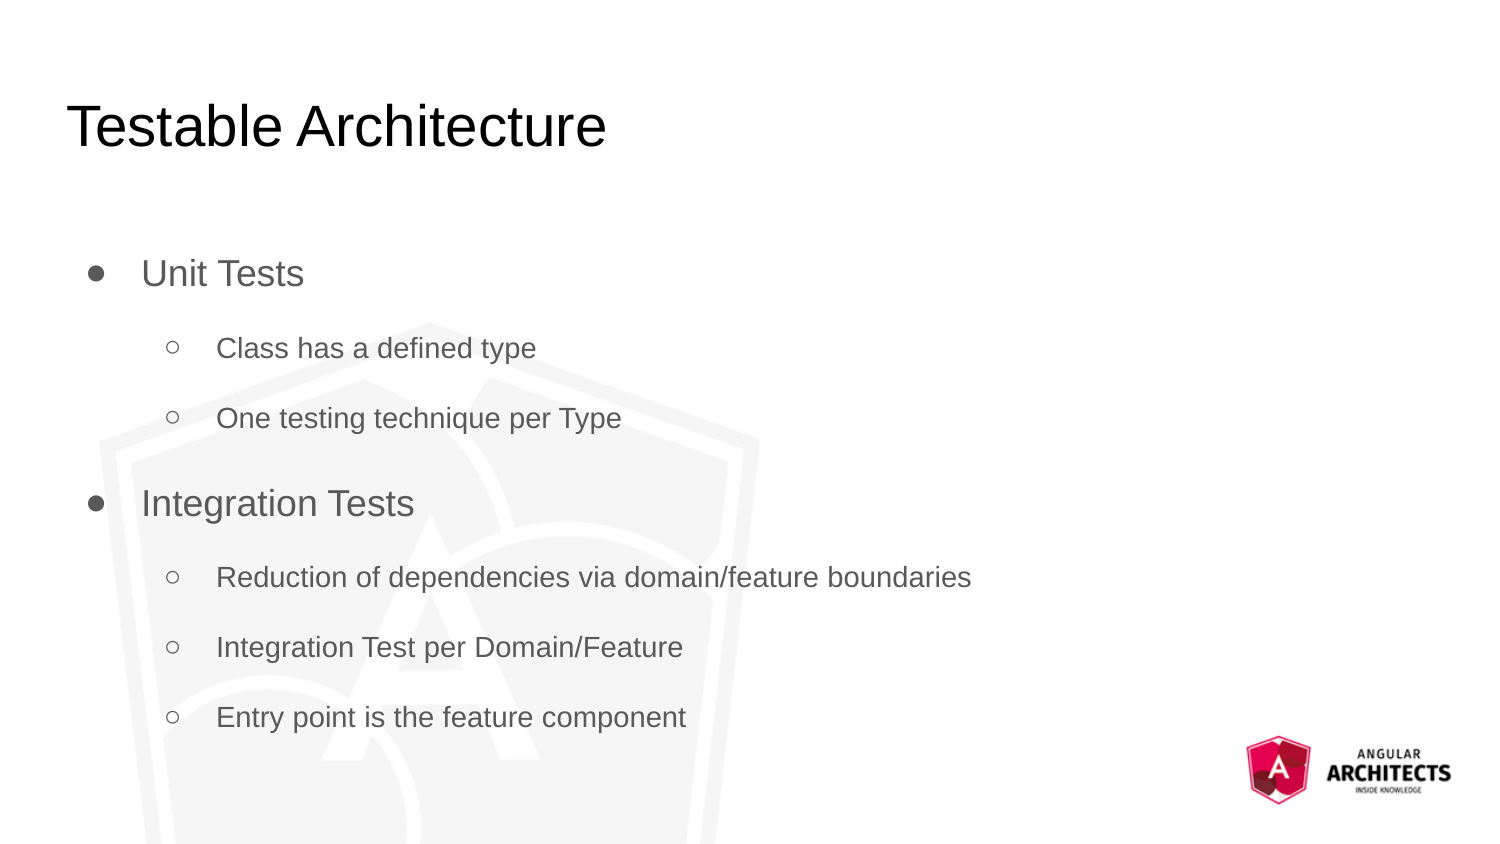

# Testable Architecture
Unit Tests
Class has a defined type
One testing technique per Type
Integration Tests
Reduction of dependencies via domain/feature boundaries
Integration Test per Domain/Feature
Entry point is the feature component